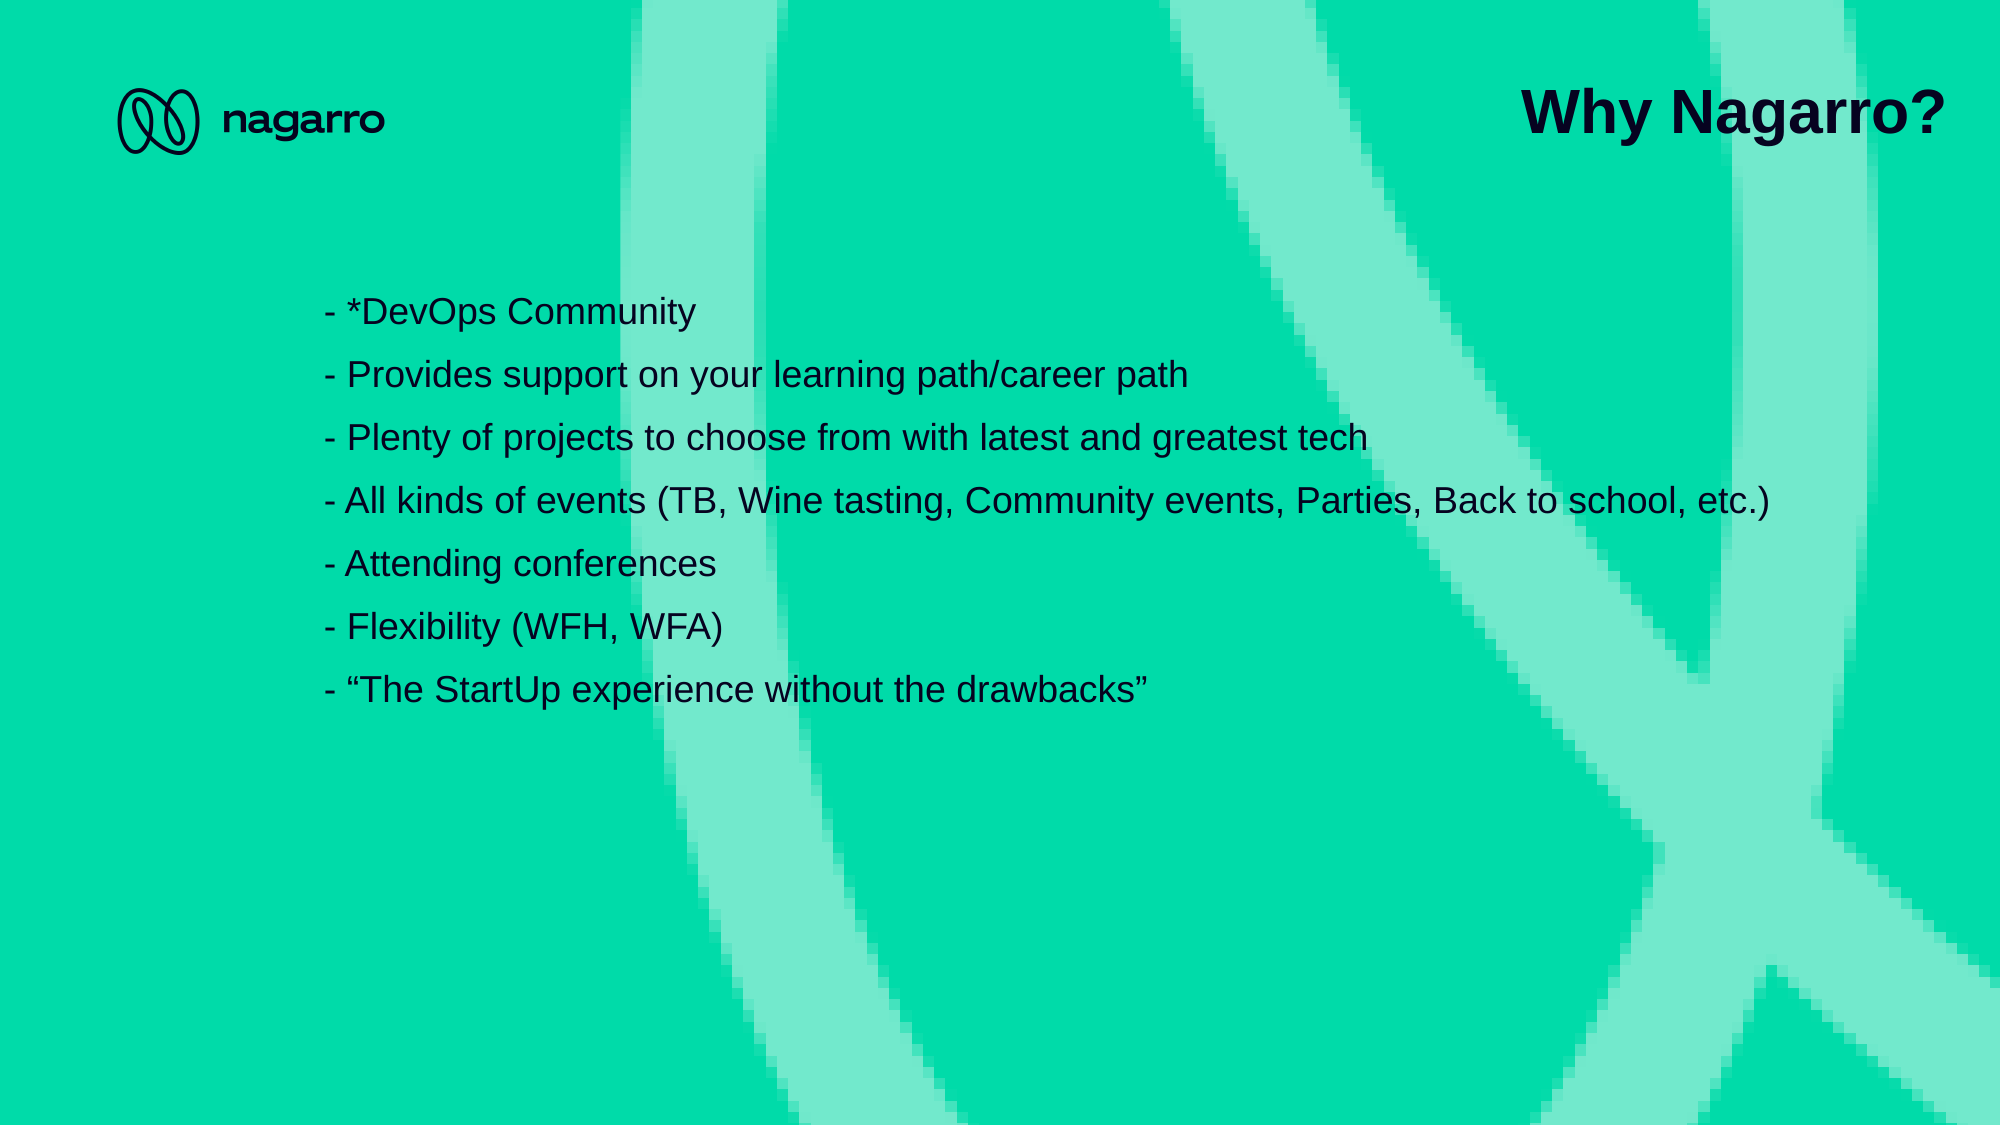

Why Nagarro?
# - *DevOps Community - Provides support on your learning path/career path - Plenty of projects to choose from with latest and greatest tech - All kinds of events (TB, Wine tasting, Community events, Parties, Back to school, etc.) - Attending conferences - Flexibility (WFH, WFA) - “The StartUp experience without the drawbacks”